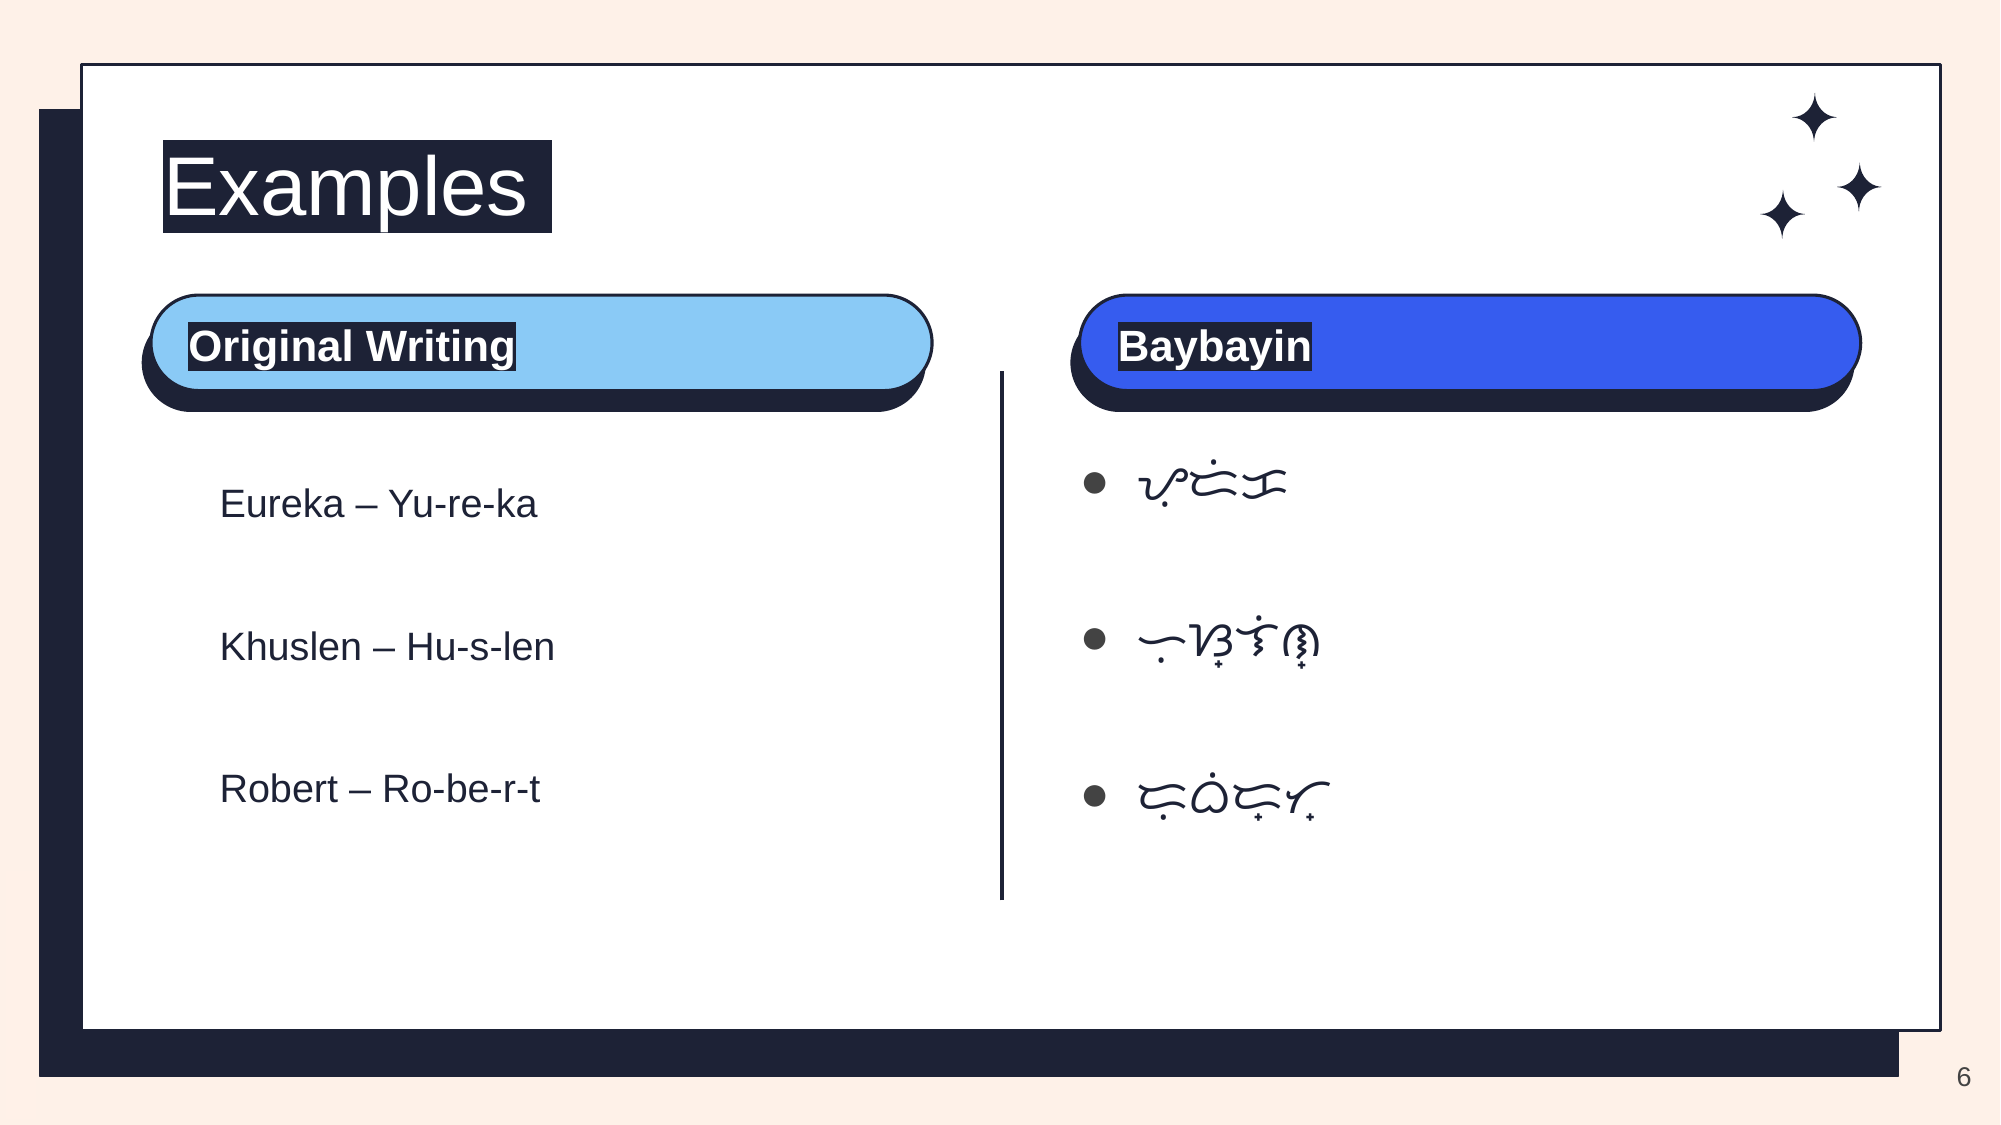

# Examples
Original Writing
Baybayin

ᜌᜓᜇᜒᜃ
ᜑᜓᜐ᜔ᜎᜒᜈ᜔
ᜇᜓᜊᜒᜇ᜔ᜆ᜔
Eureka – Yu-re-ka
Khuslen – Hu-s-len
Robert – Ro-be-r-t

6